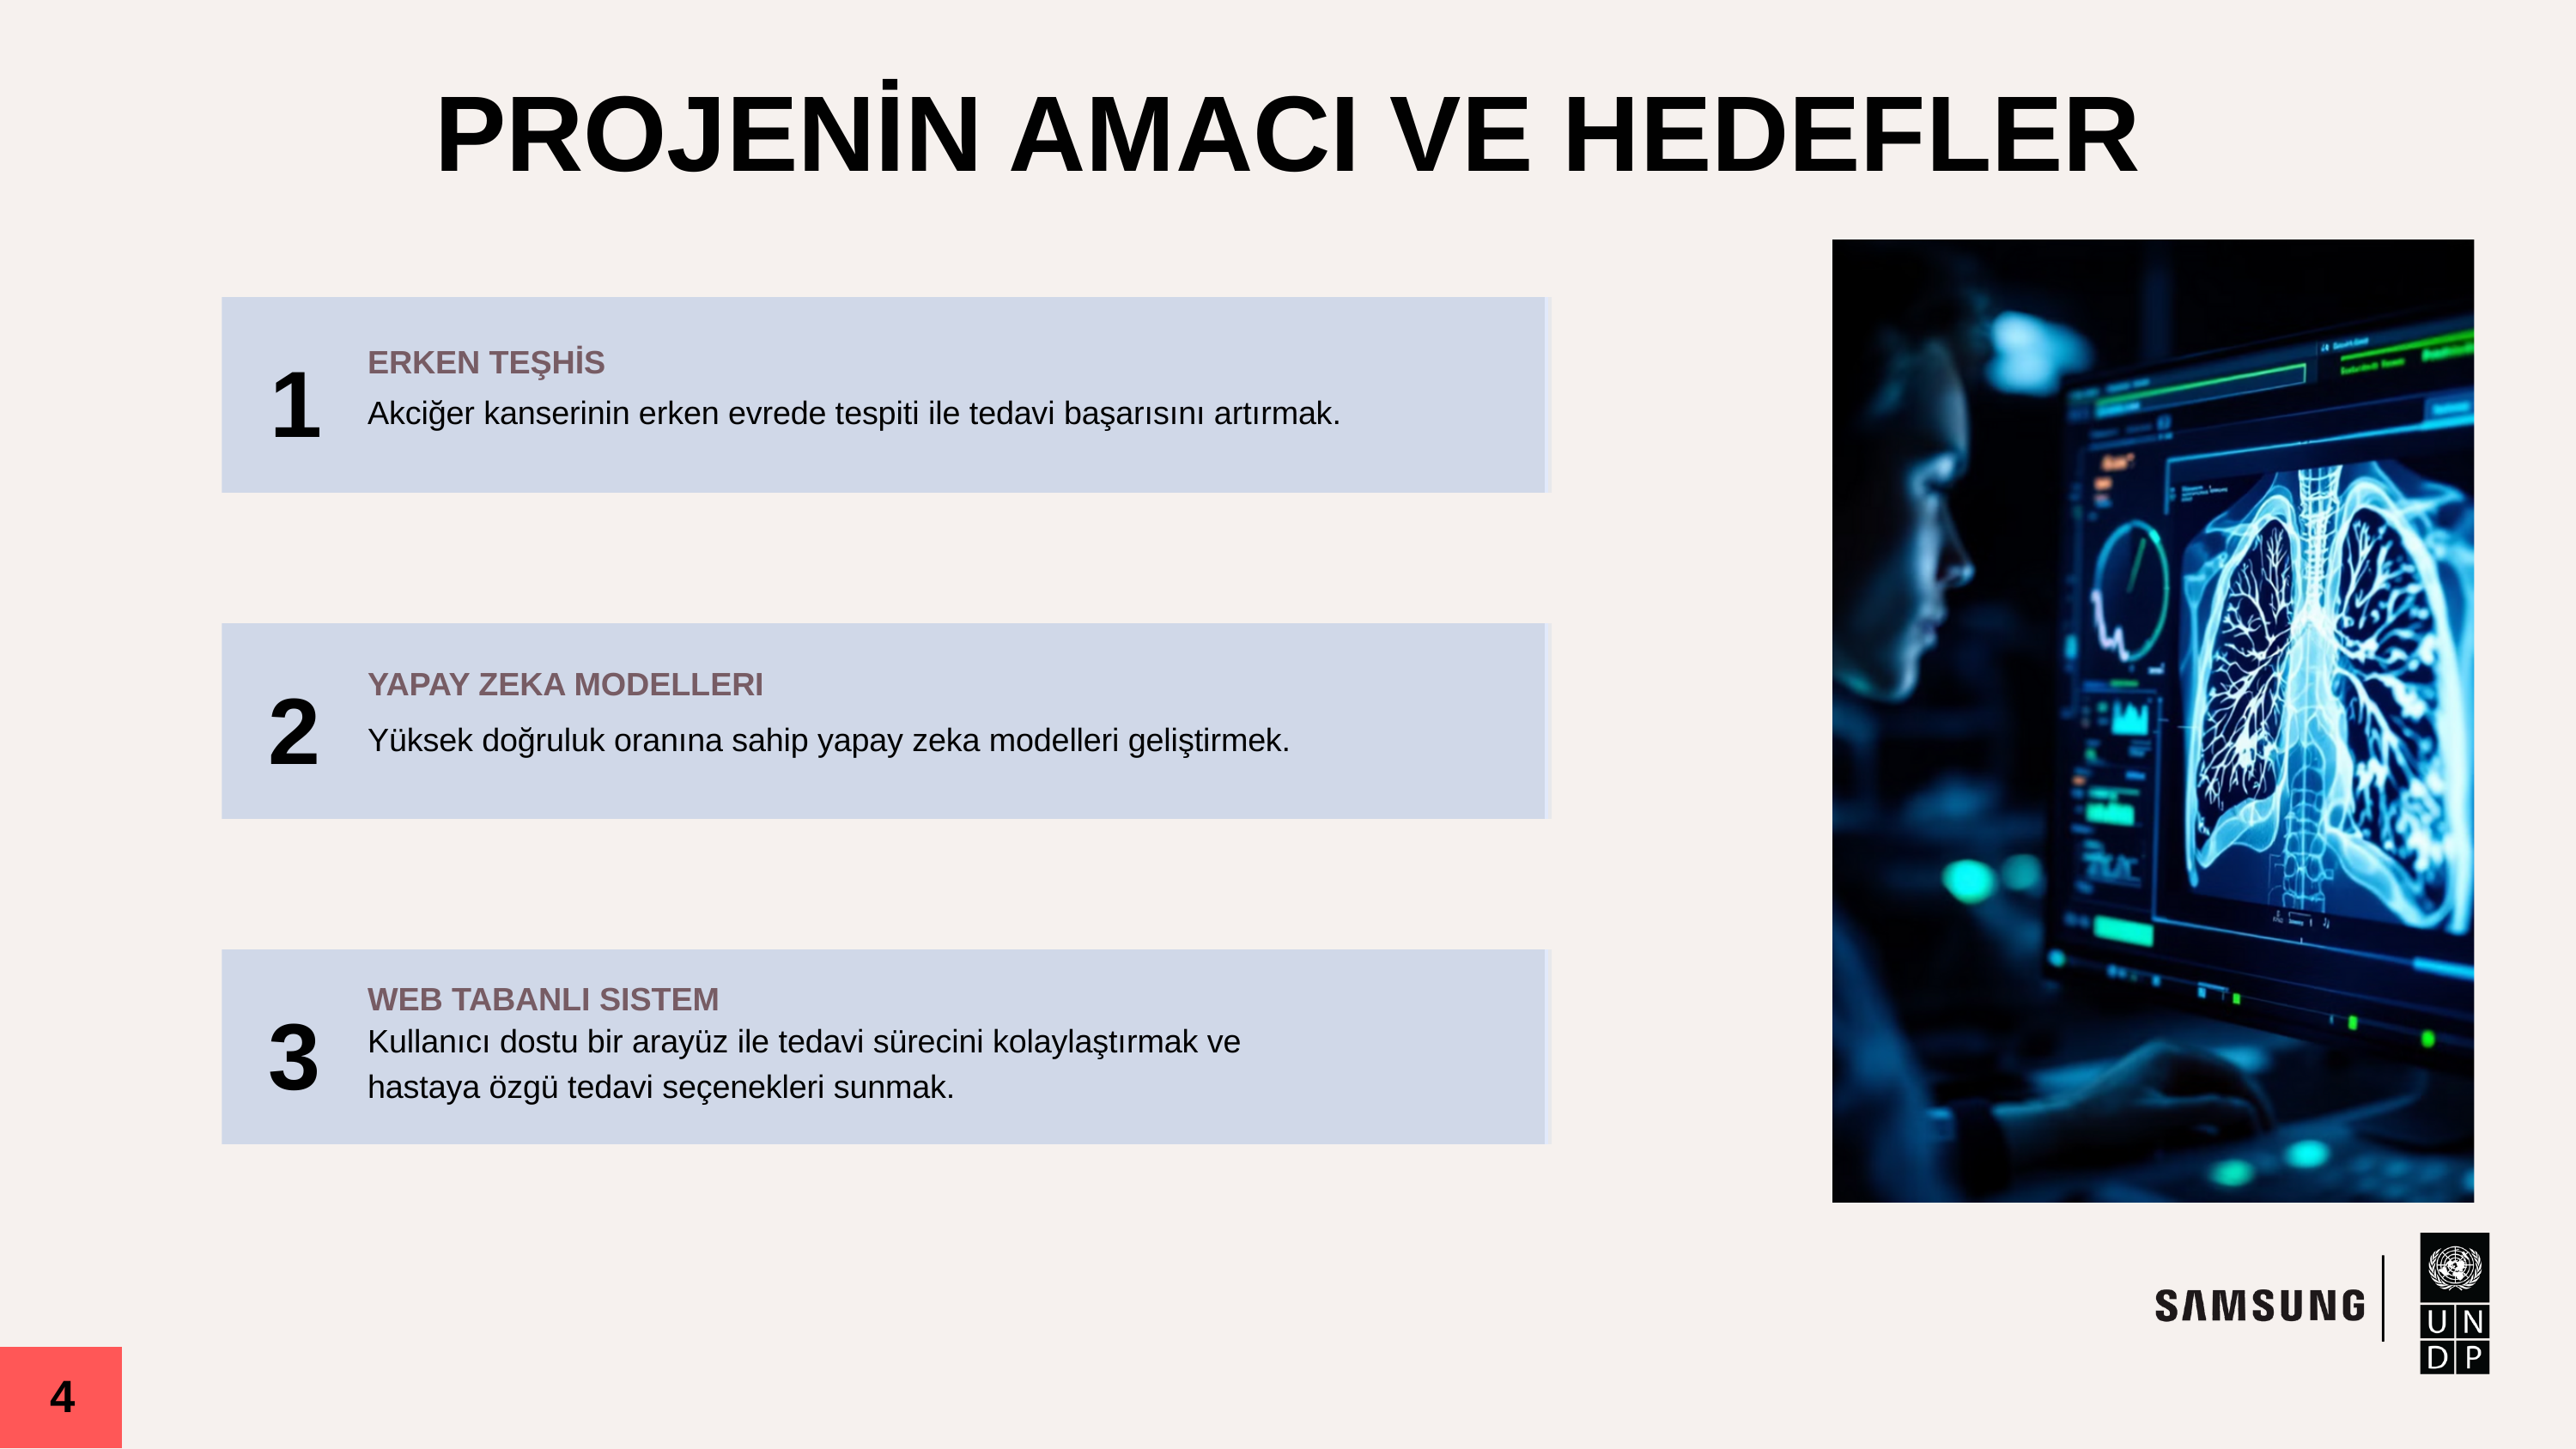

PROJENİN AMACI VE HEDEFLER

1
ERKEN TEŞHİS

Akciğer kanserinin erken evrede tespiti ile tedavi başarısını artırmak.

2
YAPAY ZEKA MODELLERI

Yüksek doğruluk oranına sahip yapay zeka modelleri geliştirmek.

WEB TABANLI SISTEM

3
Kullanıcı dostu bir arayüz ile tedavi sürecini kolaylaştırmak ve
hastaya özgü tedavi seçenekleri sunmak.

4